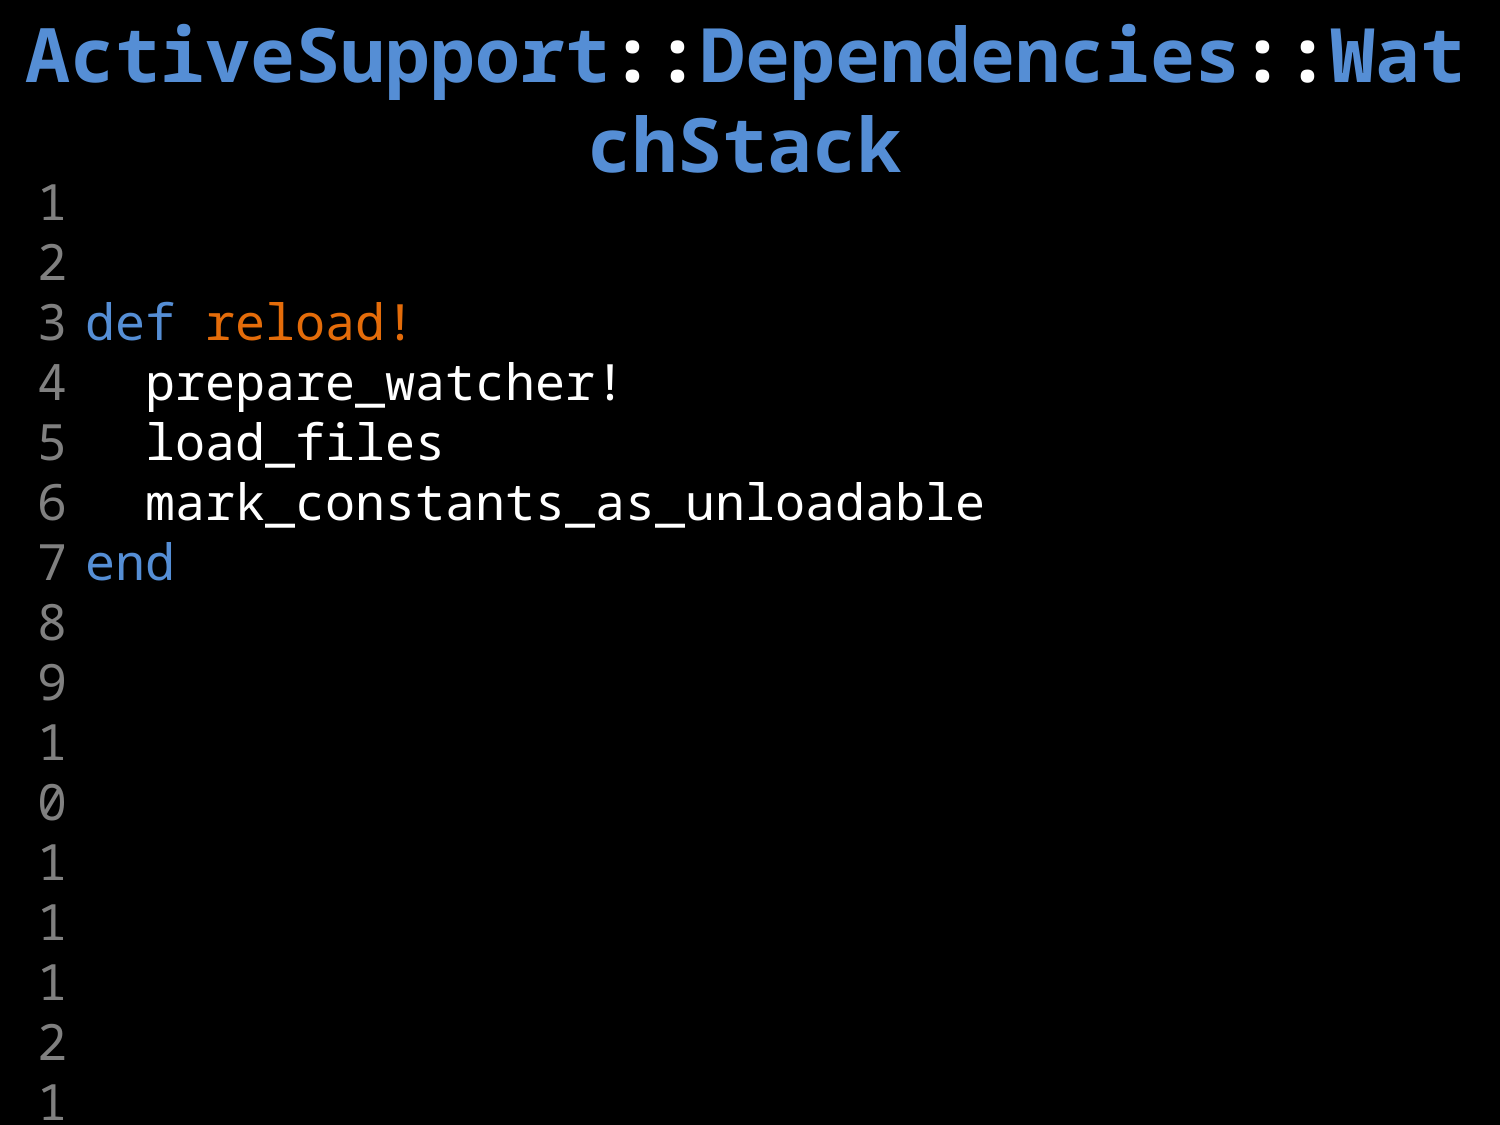

ActiveSupport::Dependencies::WatchStack
1
2
3
4
5
6
7
8
9
10
11
12
13
14
15

def reload!
  prepare_watcher!
  load_files
  mark_constants_as_unloadable
end